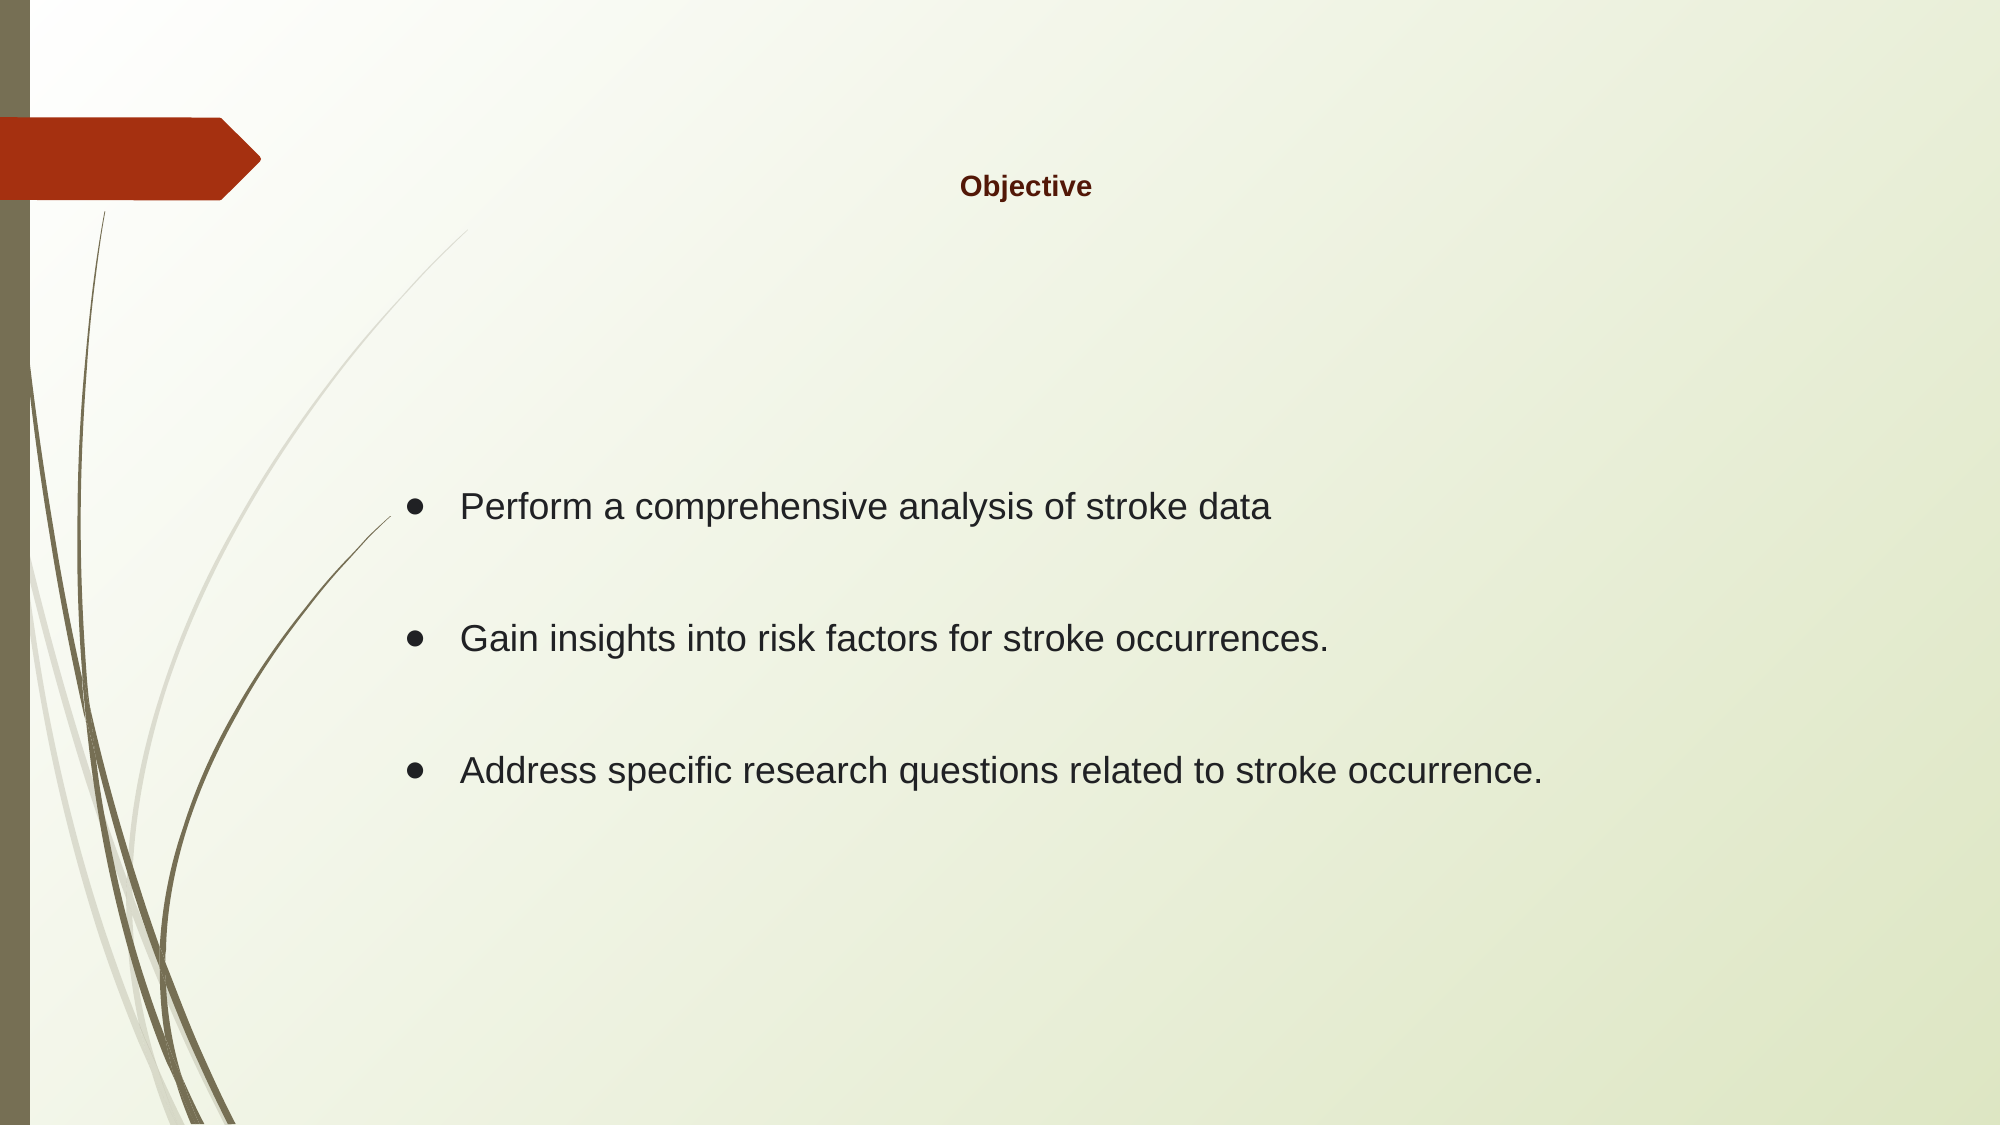

# Objective

Perform a comprehensive analysis of stroke data

Gain insights into risk factors for stroke occurrences.

Address specific research questions related to stroke occurrence.